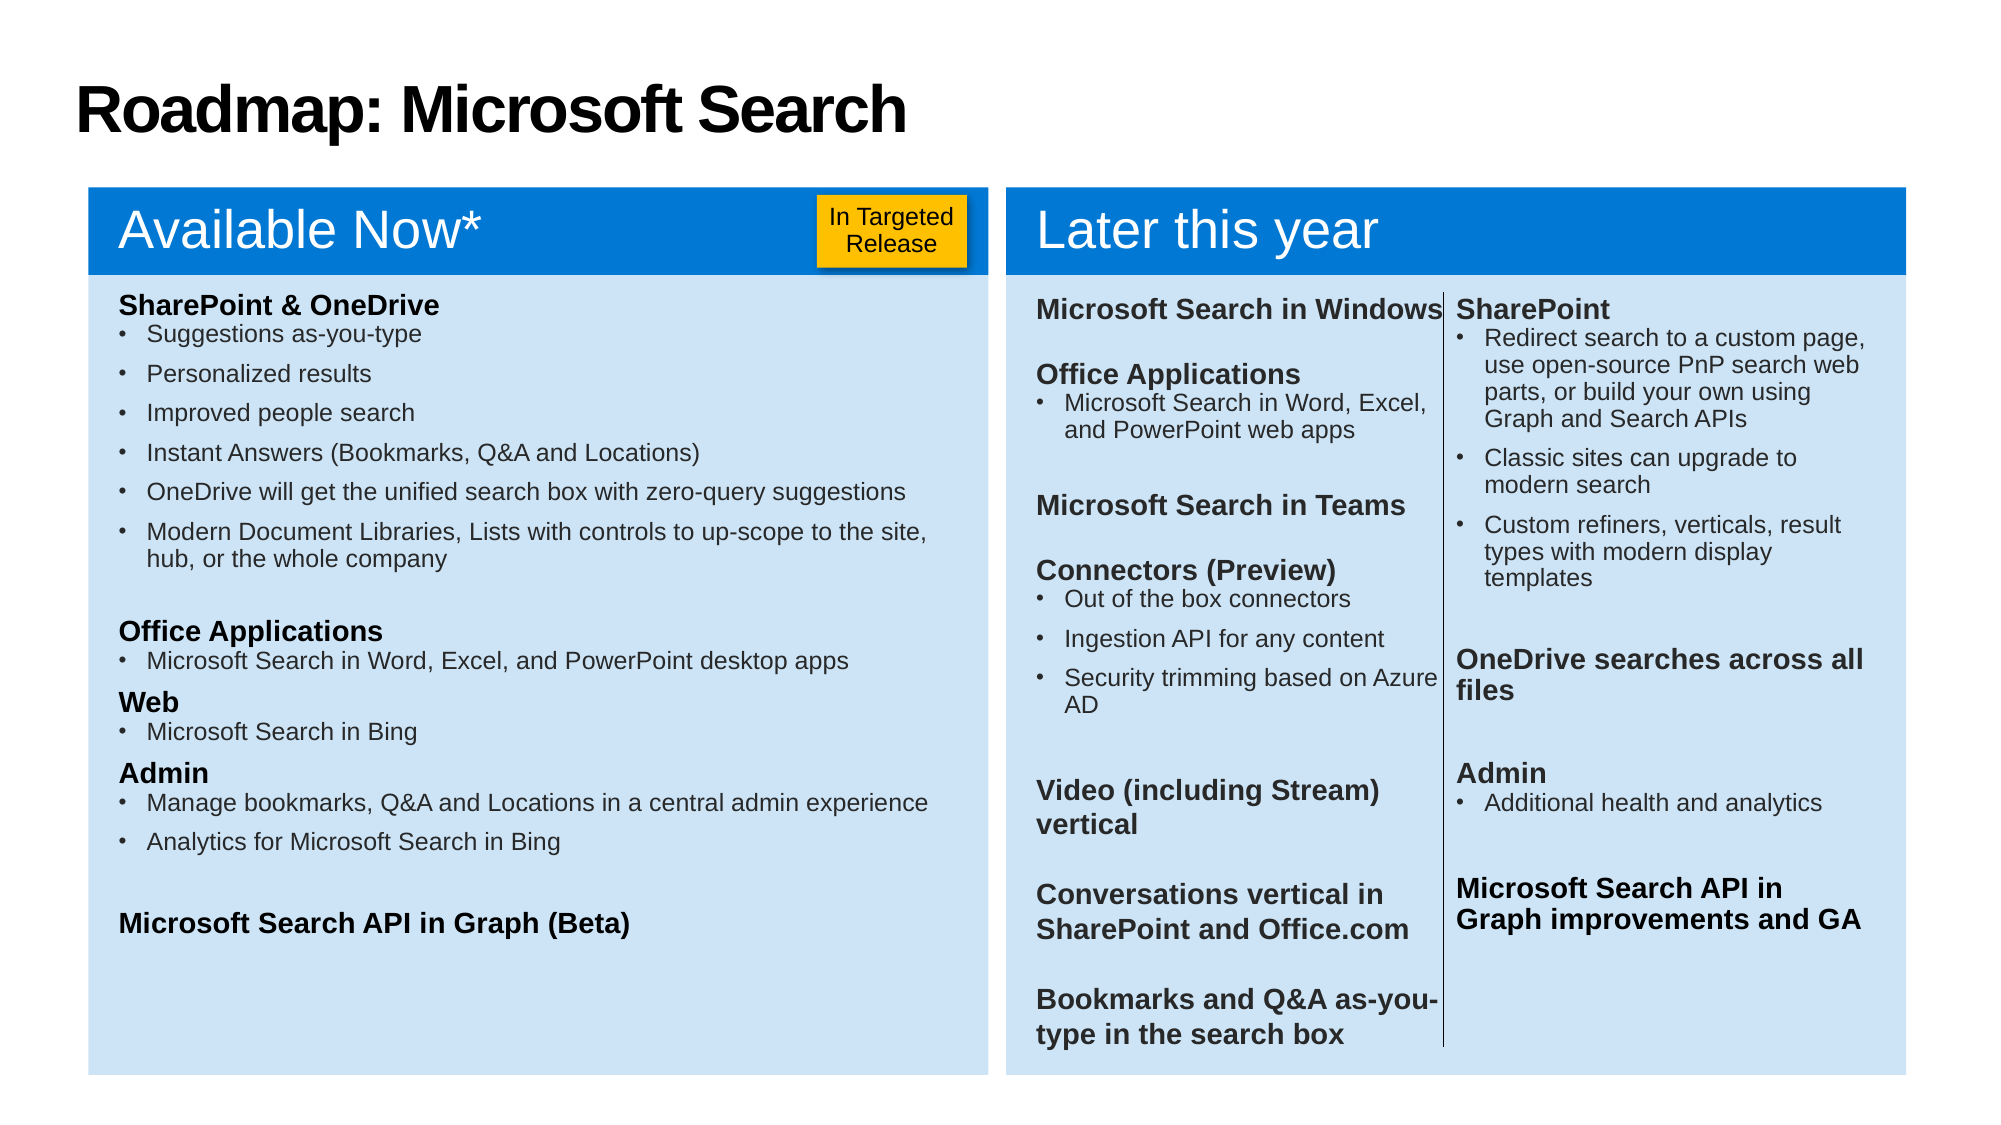

# Roadmap: Microsoft Search
Available Now*
Later this year
In Targeted Release
SharePoint & OneDrive
Suggestions as-you-type
Personalized results
Improved people search
Instant Answers (Bookmarks, Q&A and Locations)
OneDrive will get the unified search box with zero-query suggestions
Modern Document Libraries, Lists with controls to up-scope to the site, hub, or the whole company

Office Applications
Microsoft Search in Word, Excel, and PowerPoint desktop apps
Web
Microsoft Search in Bing
Admin
Manage bookmarks, Q&A and Locations in a central admin experience
Analytics for Microsoft Search in Bing

Microsoft Search API in Graph (Beta)
Microsoft Search in Windows

Office Applications
Microsoft Search in Word, Excel, and PowerPoint web apps

Microsoft Search in Teams
Connectors (Preview)
Out of the box connectors
Ingestion API for any content
Security trimming based on Azure AD

Video (including Stream) vertical

Conversations vertical in SharePoint and Office.com

Bookmarks and Q&A as-you-type in the search box
SharePoint
Redirect search to a custom page, use open-source PnP search web parts, or build your own using Graph and Search APIs
Classic sites can upgrade to modern search
Custom refiners, verticals, result types with modern display templates

OneDrive searches across all files

Admin
Additional health and analytics

Microsoft Search API in Graph improvements and GA